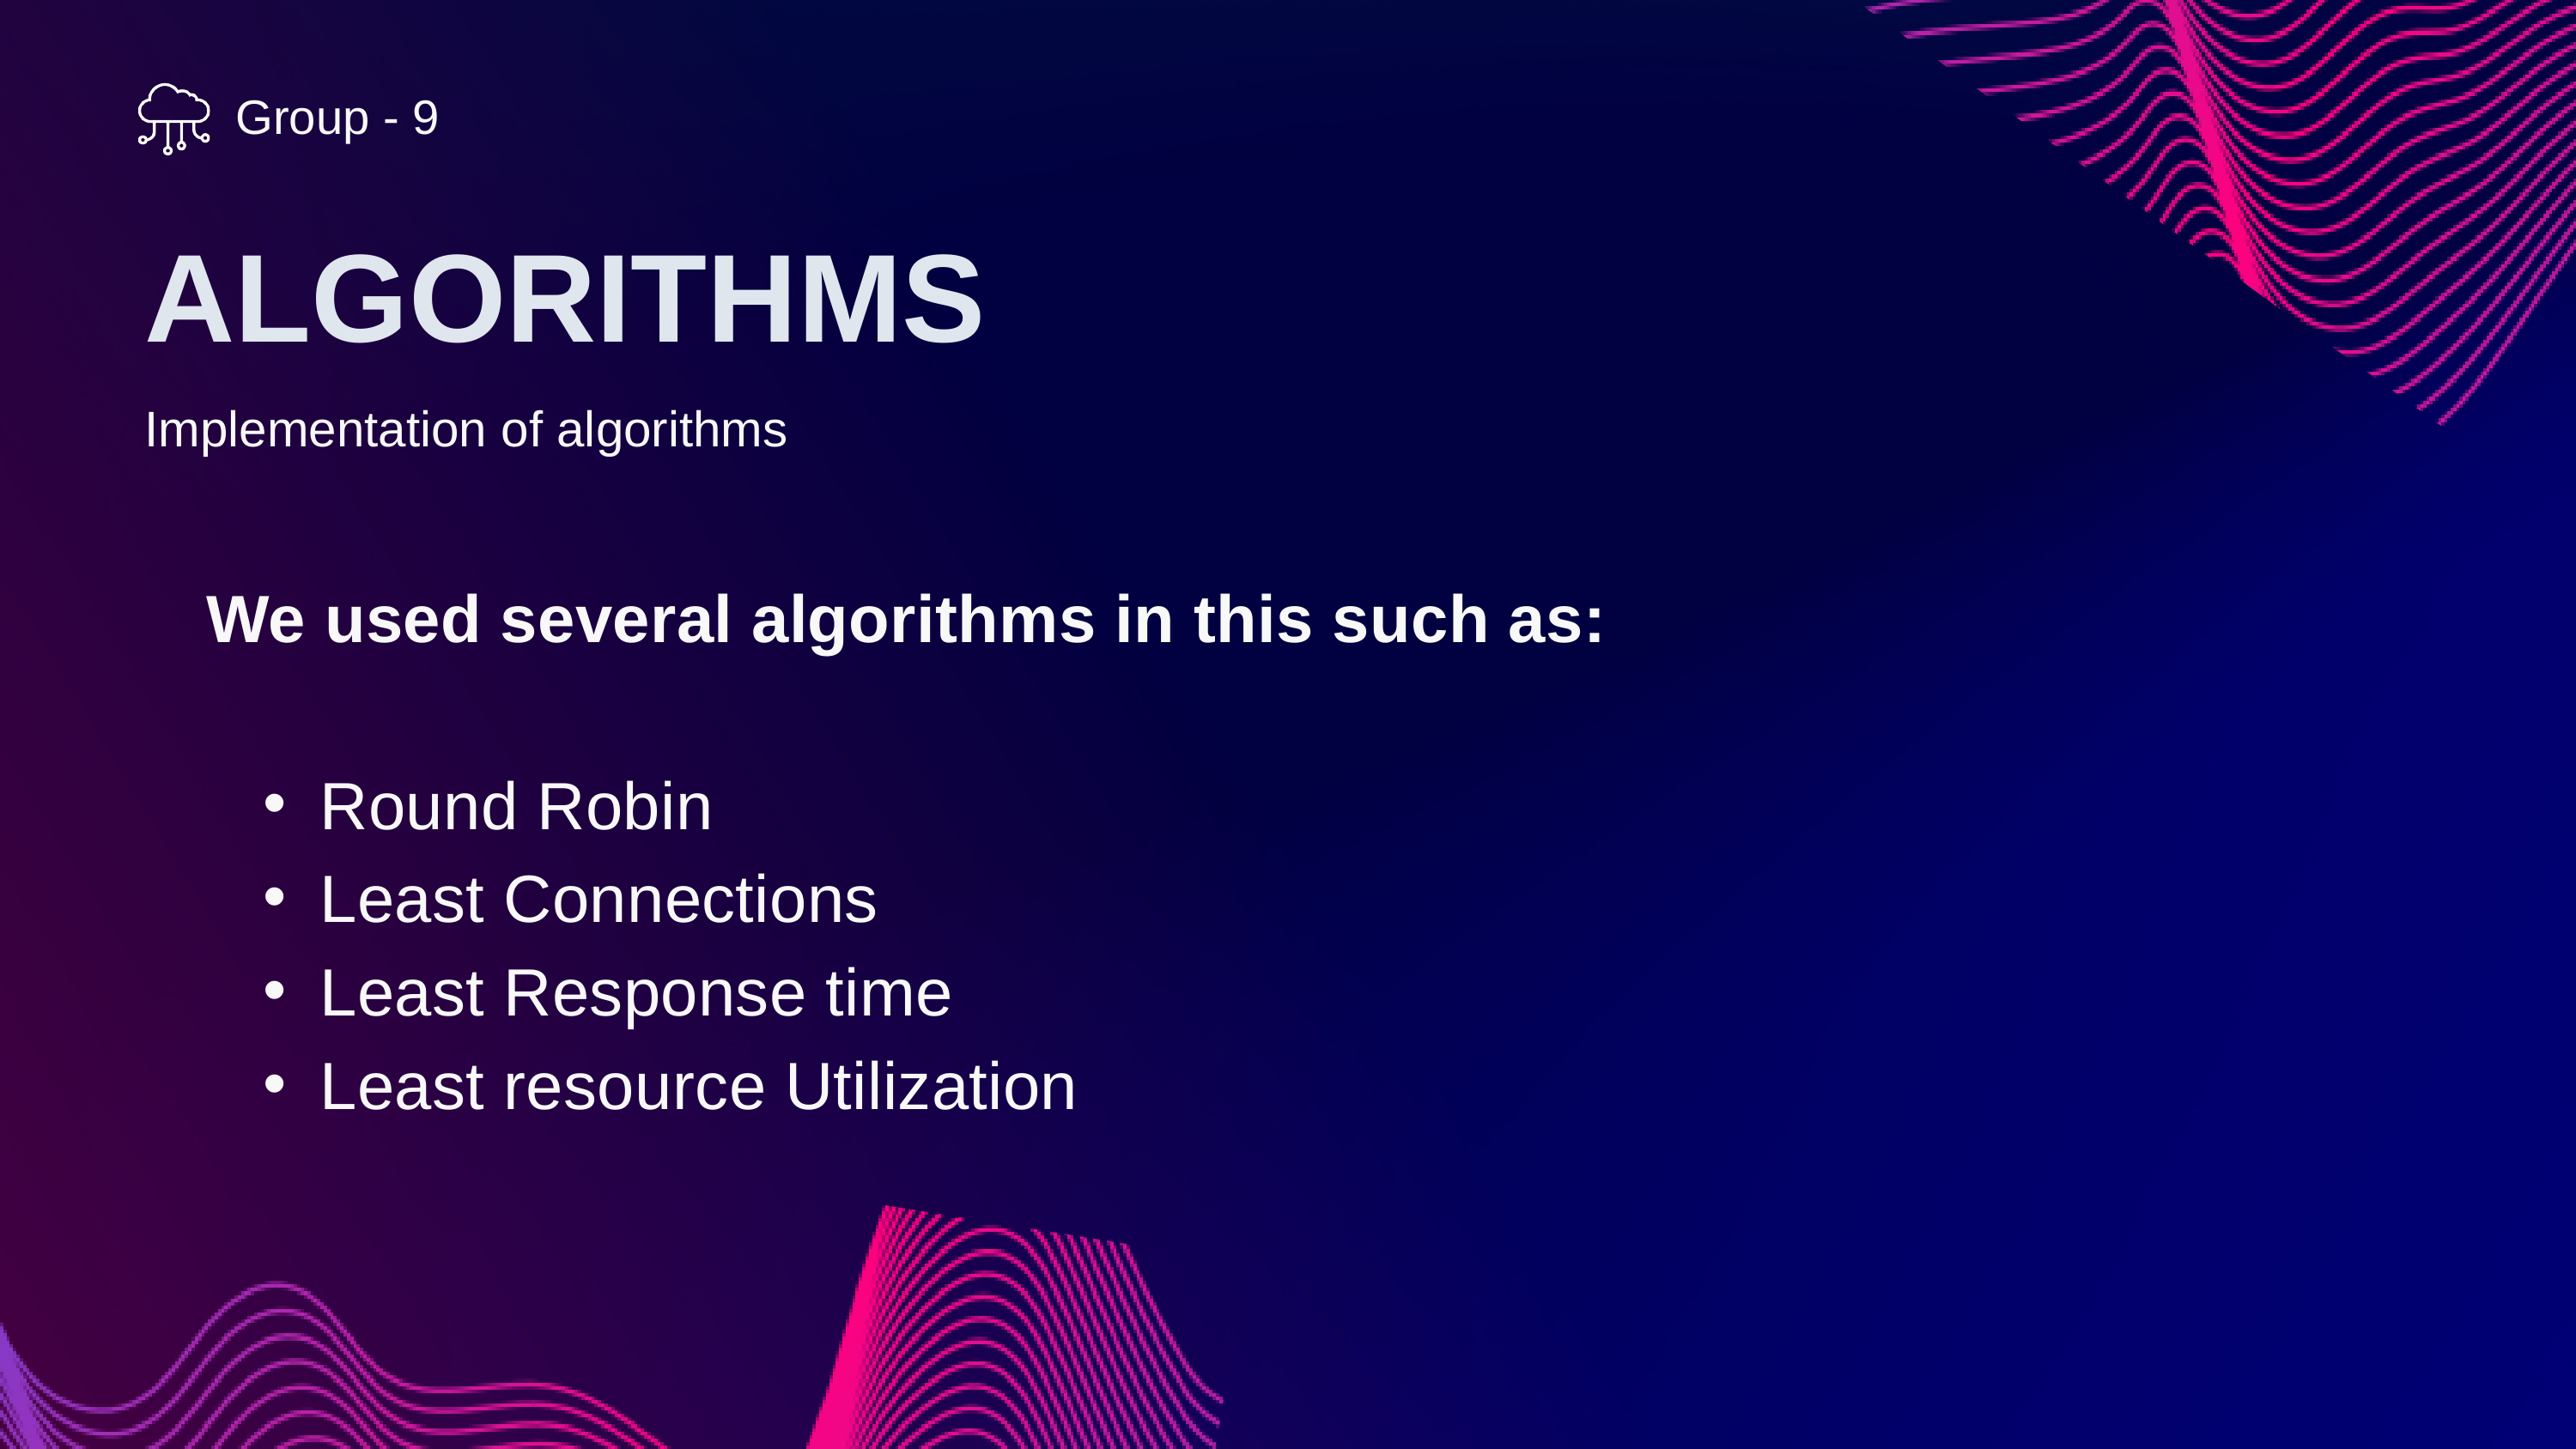

Group - 9
ALGORITHMS
Implementation of algorithms
We used several algorithms in this such as:

Round Robin
Least Connections
Least Response time
Least resource Utilization